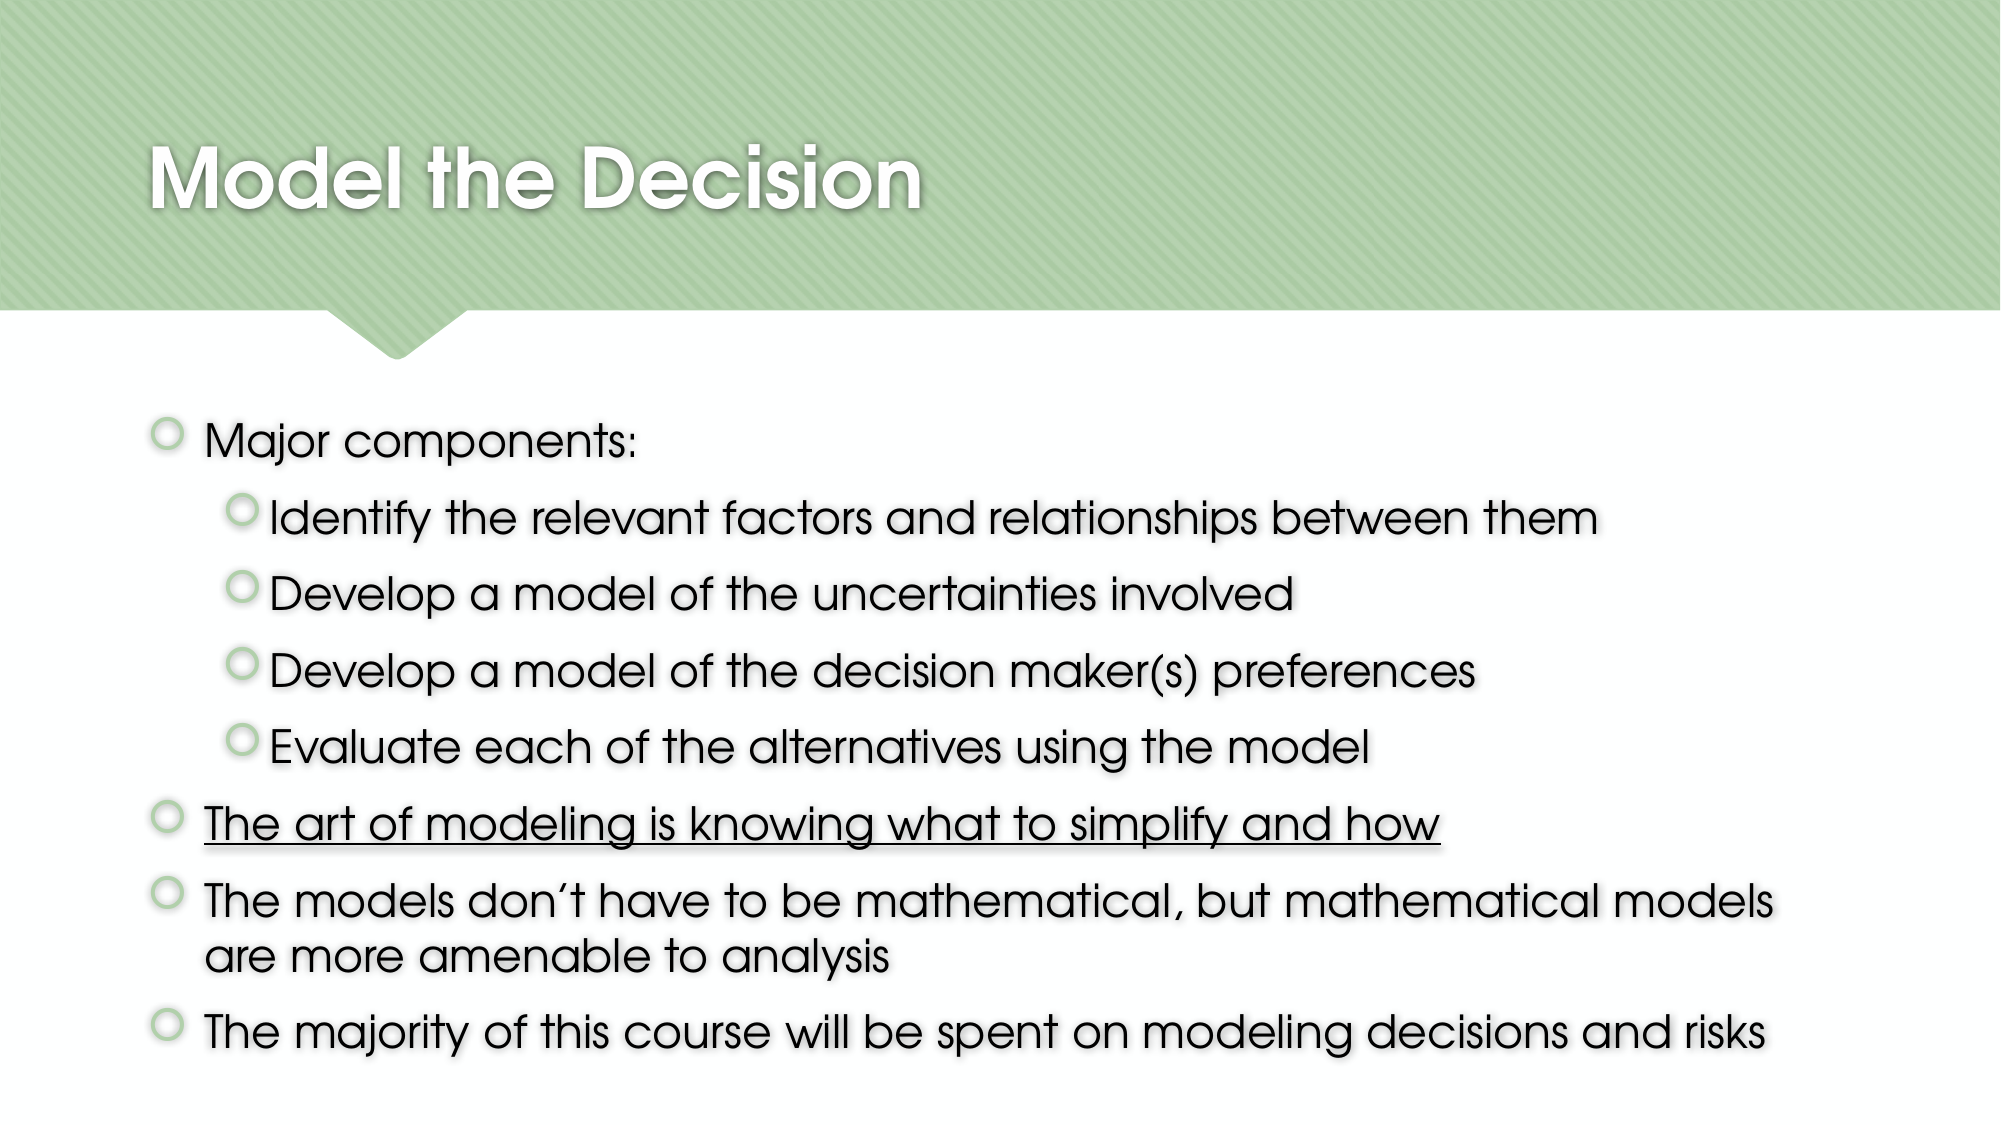

# Model the Decision
Major components:
Identify the relevant factors and relationships between them
Develop a model of the uncertainties involved
Develop a model of the decision maker(s) preferences
Evaluate each of the alternatives using the model
The art of modeling is knowing what to simplify and how
The models don’t have to be mathematical, but mathematical models are more amenable to analysis
The majority of this course will be spent on modeling decisions and risks